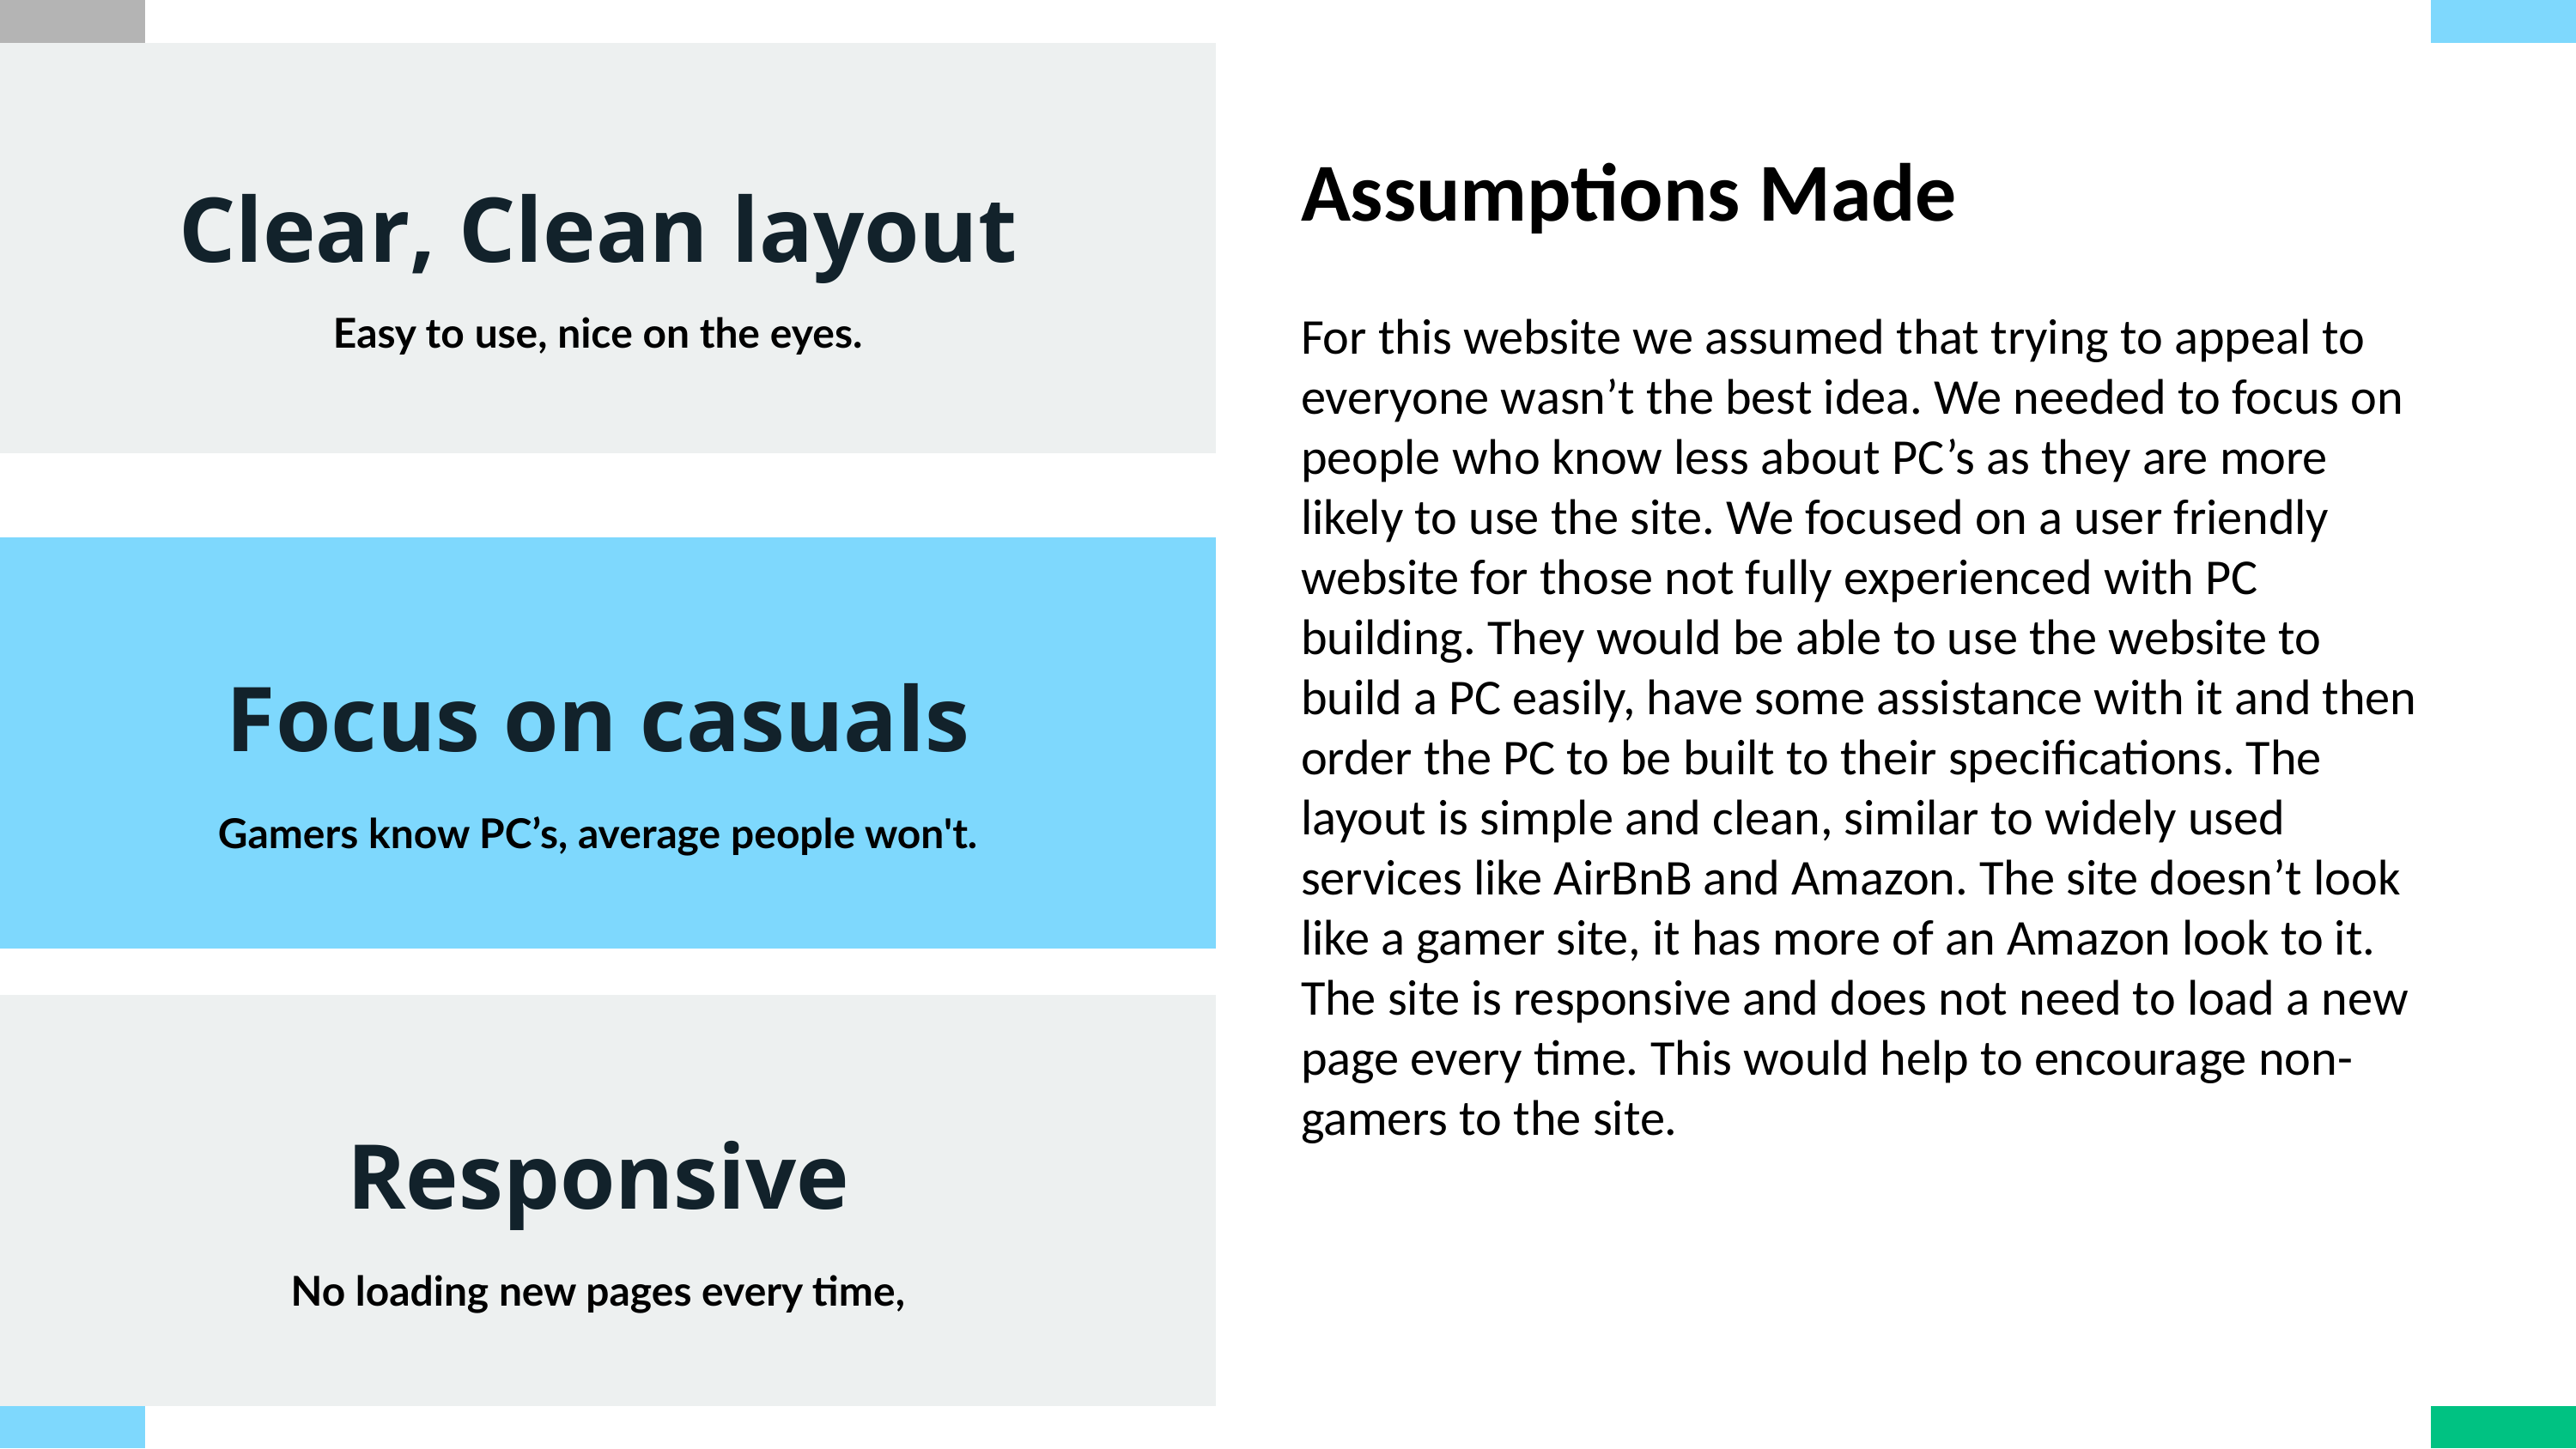

Assumptions Made
Clear, Clean layout
Easy to use, nice on the eyes.
For this website we assumed that trying to appeal to everyone wasn’t the best idea. We needed to focus on people who know less about PC’s as they are more likely to use the site. We focused on a user friendly website for those not fully experienced with PC building. They would be able to use the website to build a PC easily, have some assistance with it and then order the PC to be built to their specifications. The layout is simple and clean, similar to widely used services like AirBnB and Amazon. The site doesn’t look like a gamer site, it has more of an Amazon look to it. The site is responsive and does not need to load a new page every time. This would help to encourage non-gamers to the site.

Focus on casuals
Gamers know PC’s, average people won't.

Responsive
No loading new pages every time,